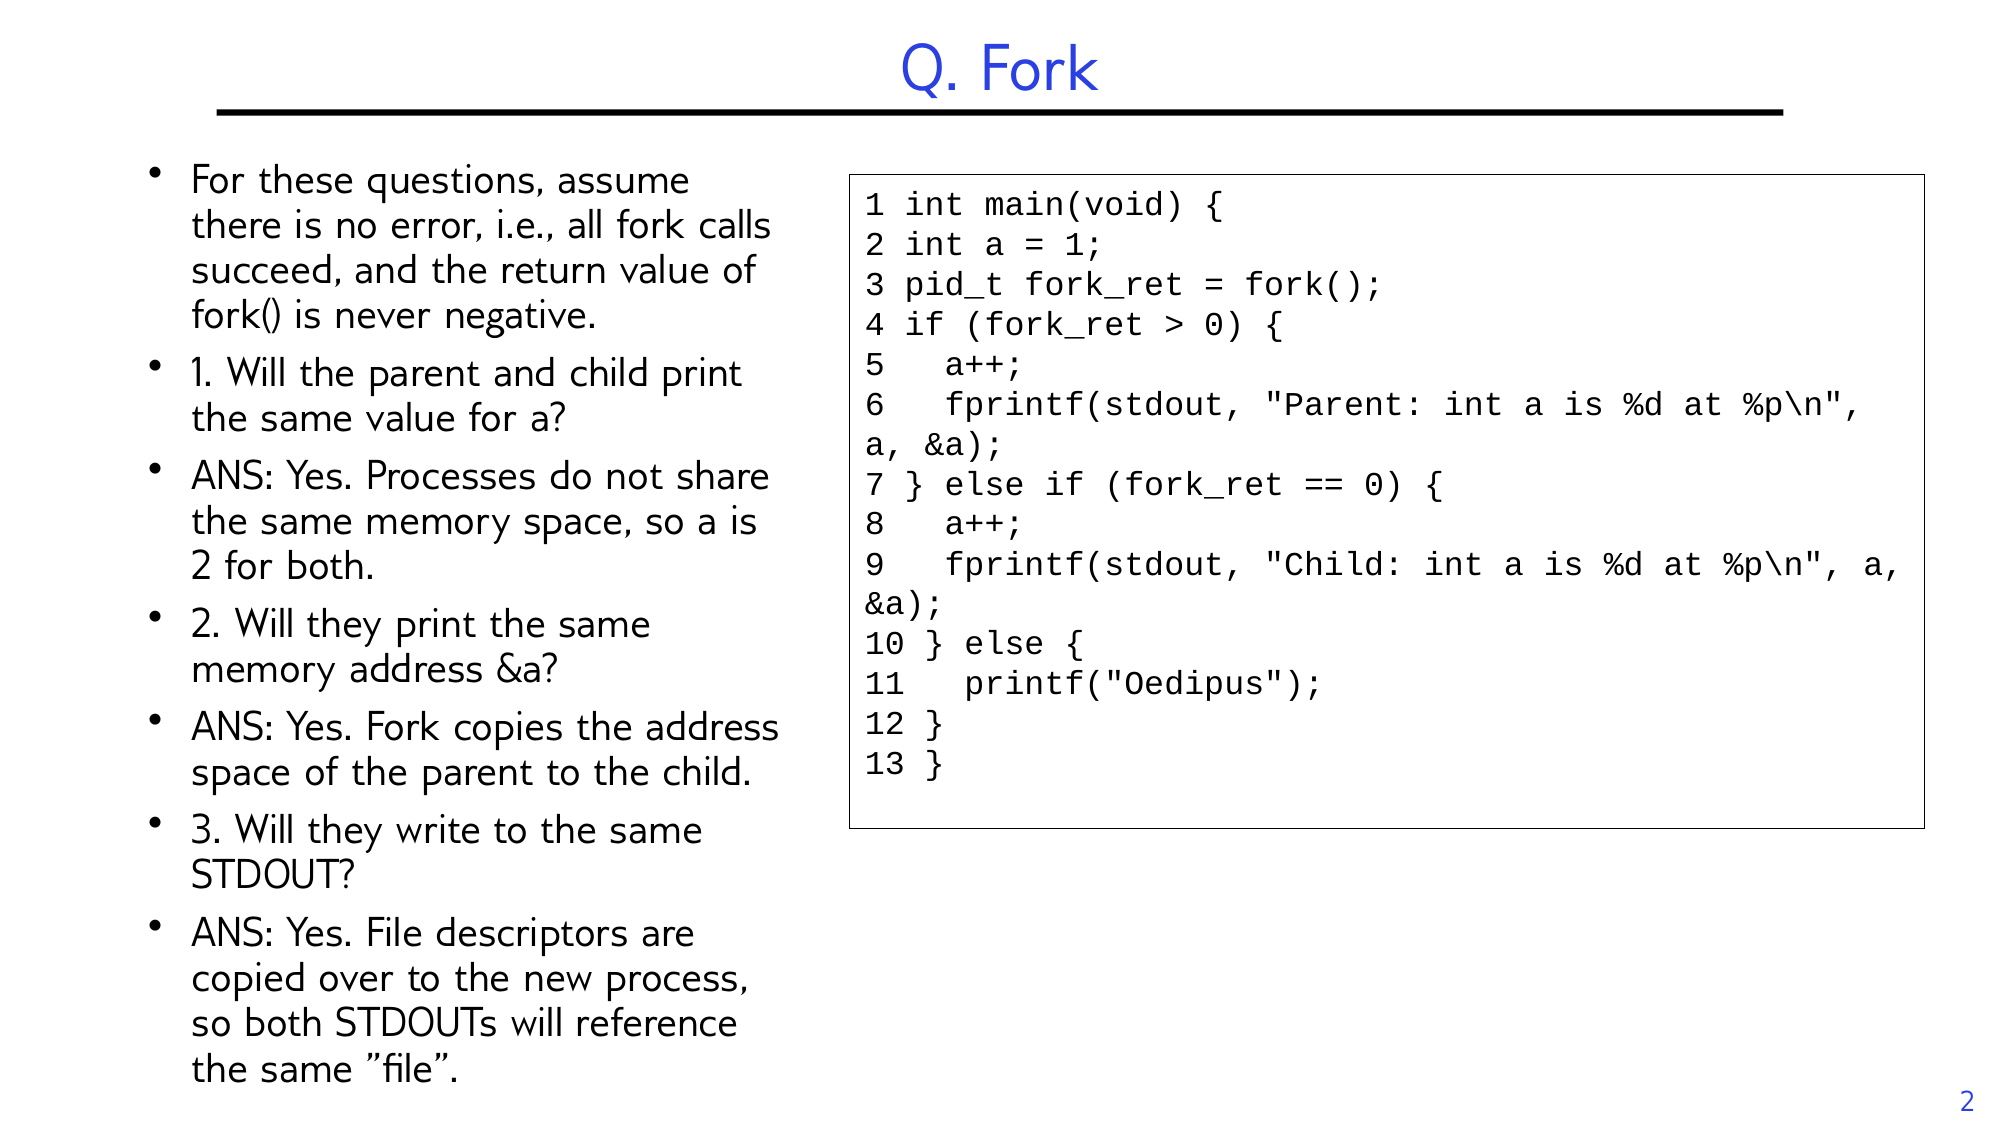

# Q. Fork
For these questions, assume there is no error, i.e., all fork calls succeed, and the return value of fork() is never negative.
1. Will the parent and child print the same value for a?
ANS: Yes. Processes do not share the same memory space, so a is 2 for both.
2. Will they print the same memory address &a?
ANS: Yes. Fork copies the address space of the parent to the child.
3. Will they write to the same STDOUT?
ANS: Yes. File descriptors are copied over to the new process, so both STDOUTs will reference the same ”file”.
1 int main(void) {
2 int a = 1;
3 pid_t fork_ret = fork();
4 if (fork_ret > 0) {
5   a++;
6   fprintf(stdout, "Parent: int a is %d at %p\n", a, &a);
7 } else if (fork_ret == 0) {
8   a++;
9   fprintf(stdout, "Child: int a is %d at %p\n", a, &a);
10 } else {
11   printf("Oedipus");
12 }
13 }